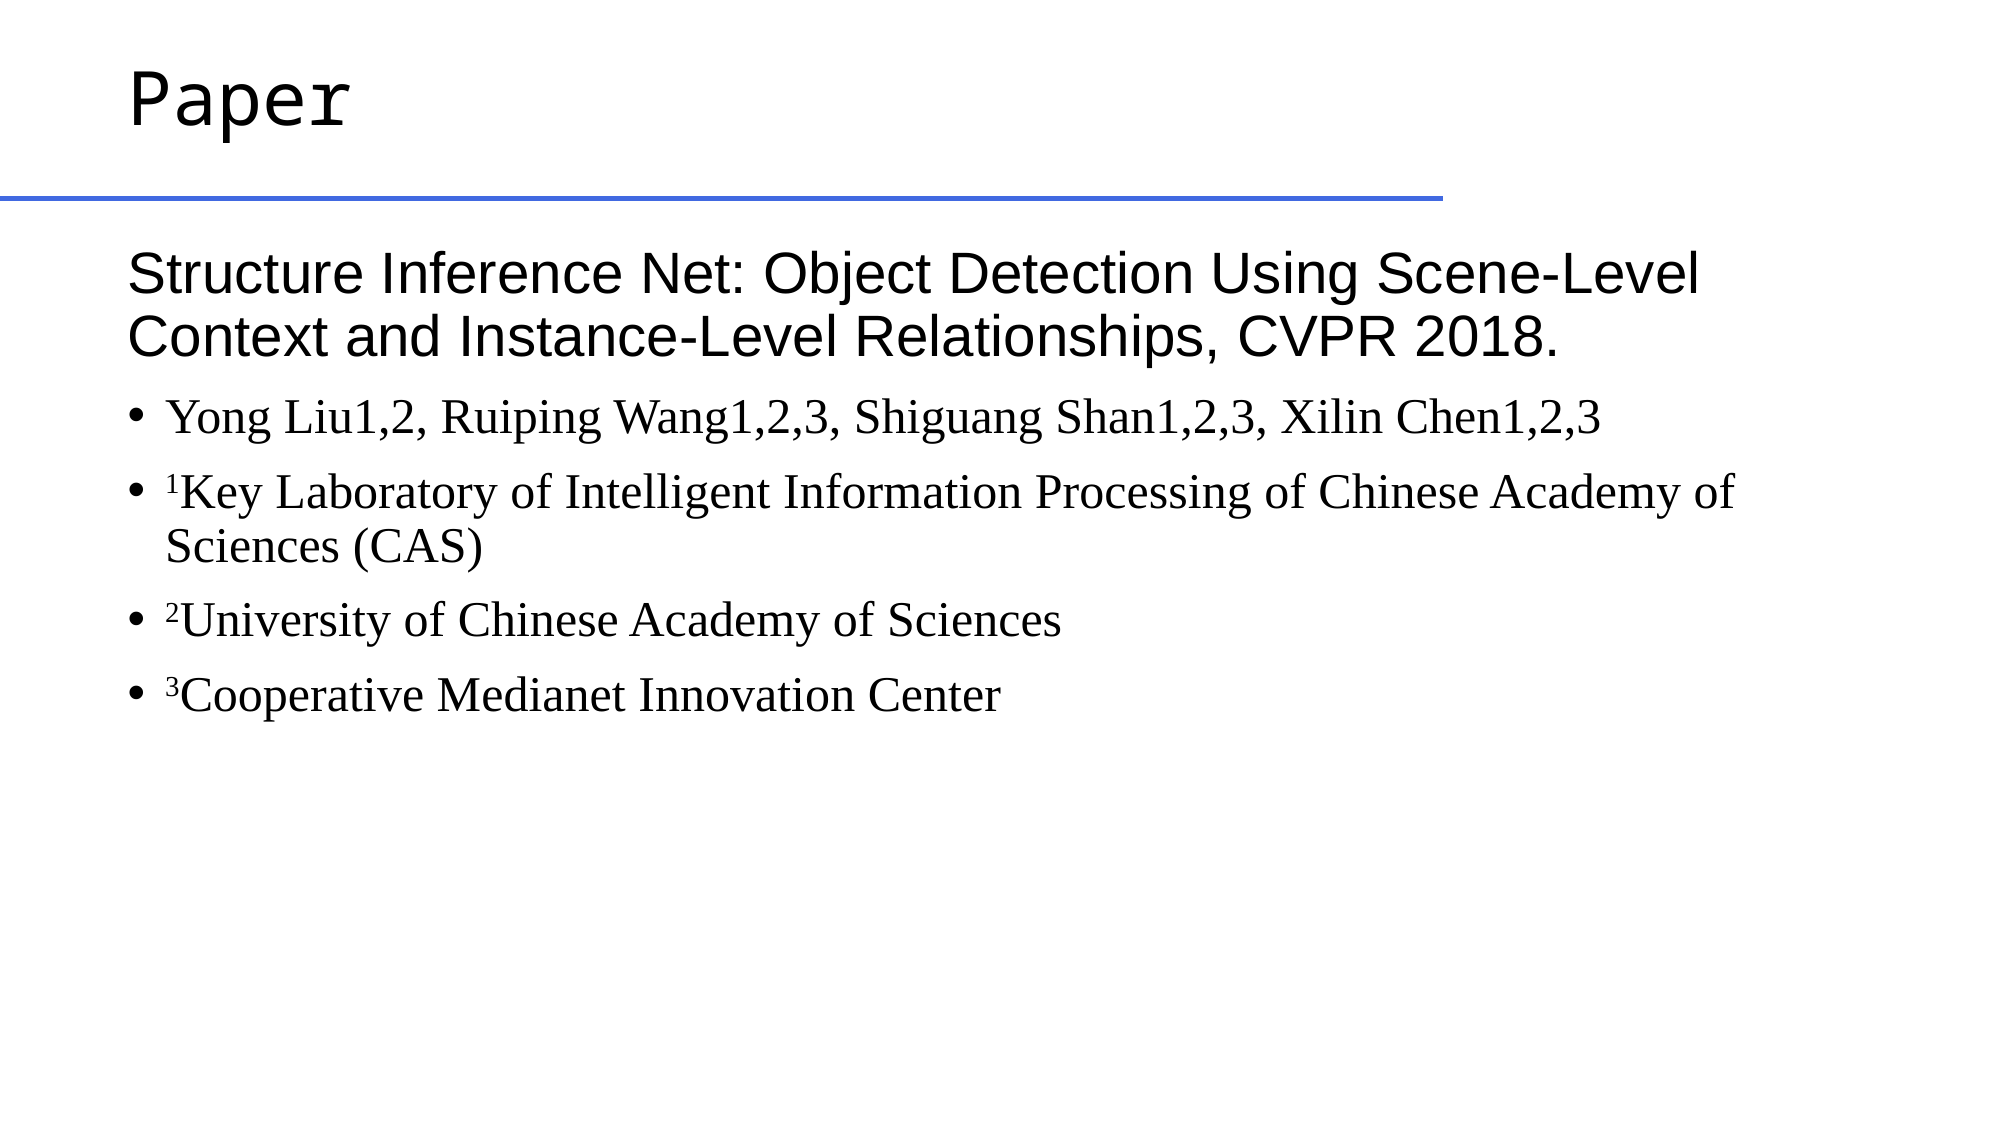

# Paper
Structure Inference Net: Object Detection Using Scene-Level Context and Instance-Level Relationships, CVPR 2018.
Yong Liu1,2, Ruiping Wang1,2,3, Shiguang Shan1,2,3, Xilin Chen1,2,3
1Key Laboratory of Intelligent Information Processing of Chinese Academy of Sciences (CAS)
2University of Chinese Academy of Sciences
3Cooperative Medianet Innovation Center